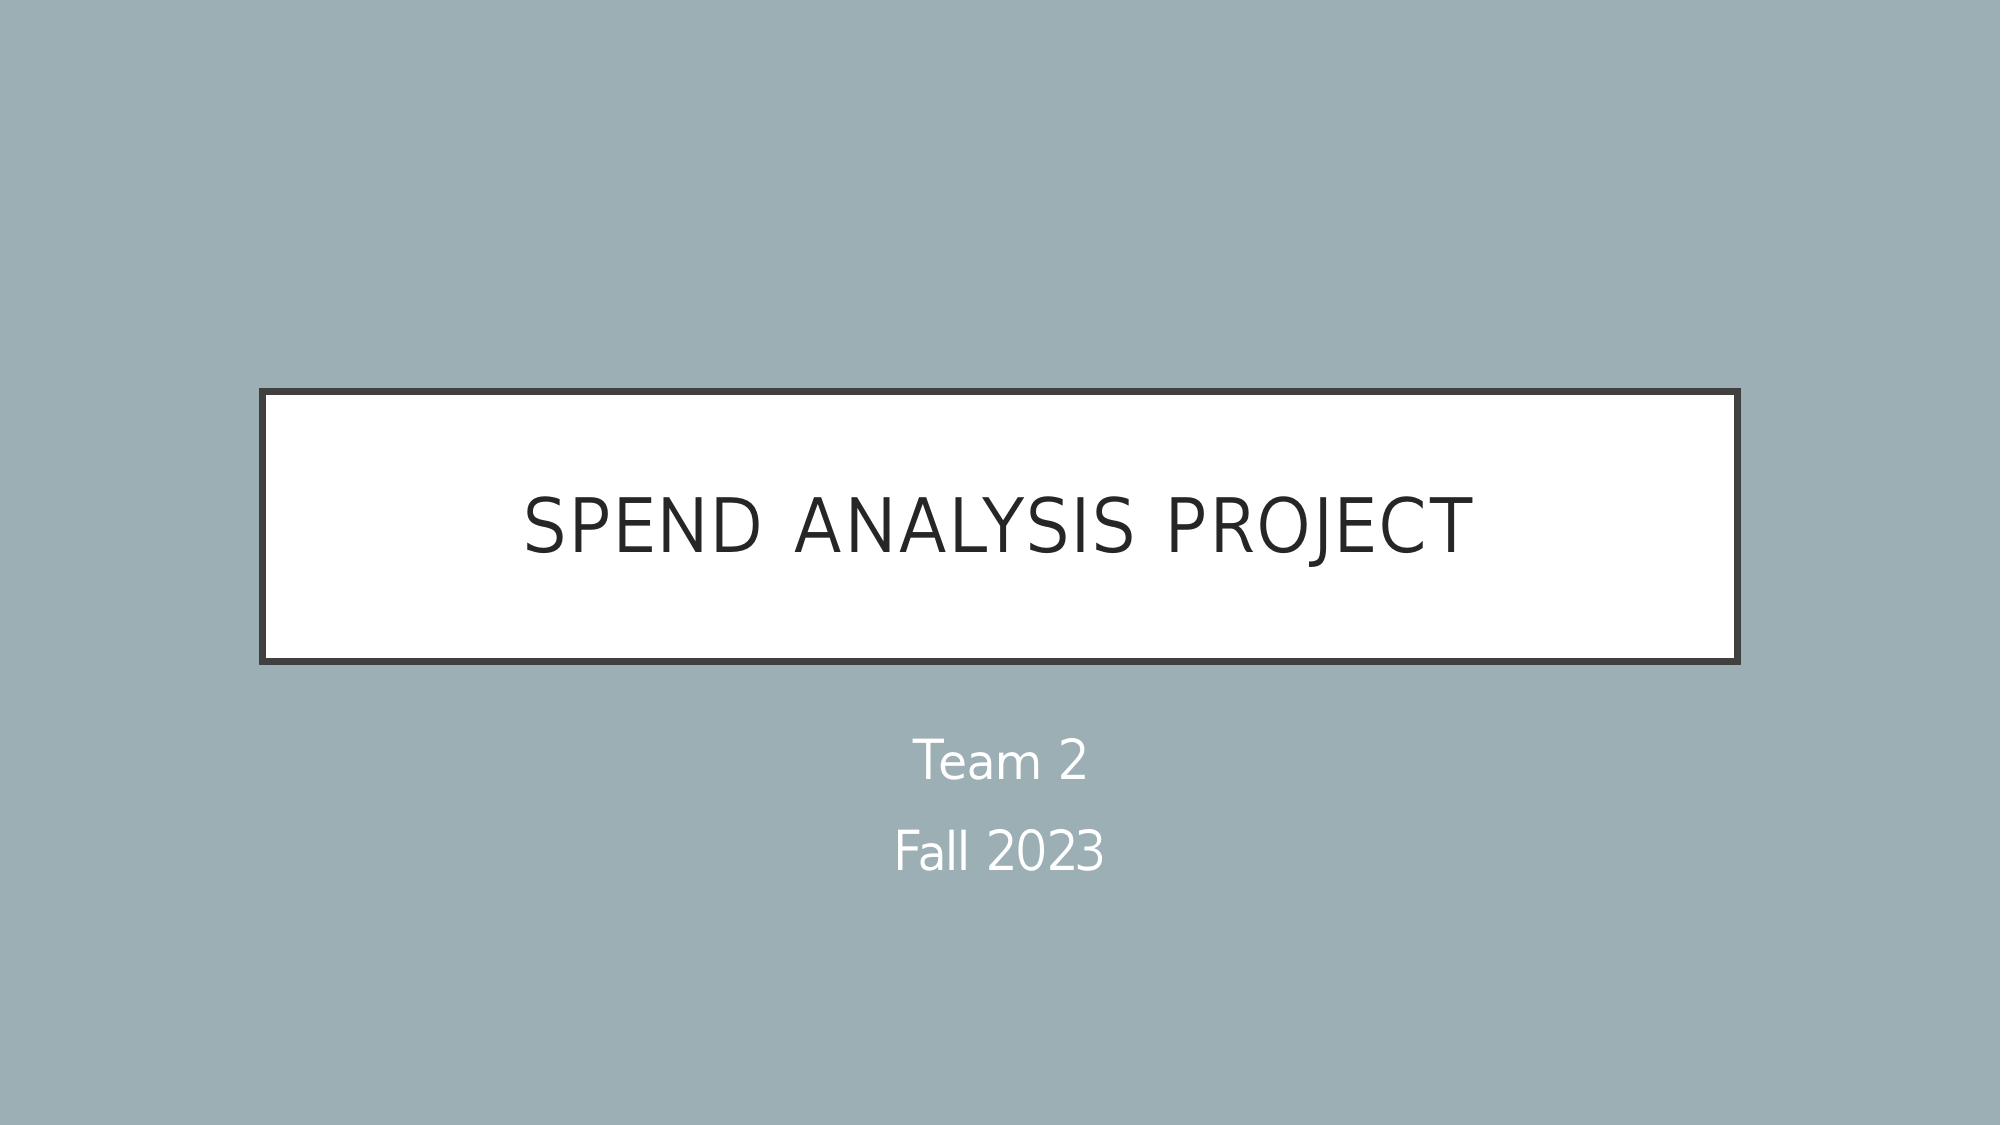

# Spend Analysis Project
Team 2
Fall 2023